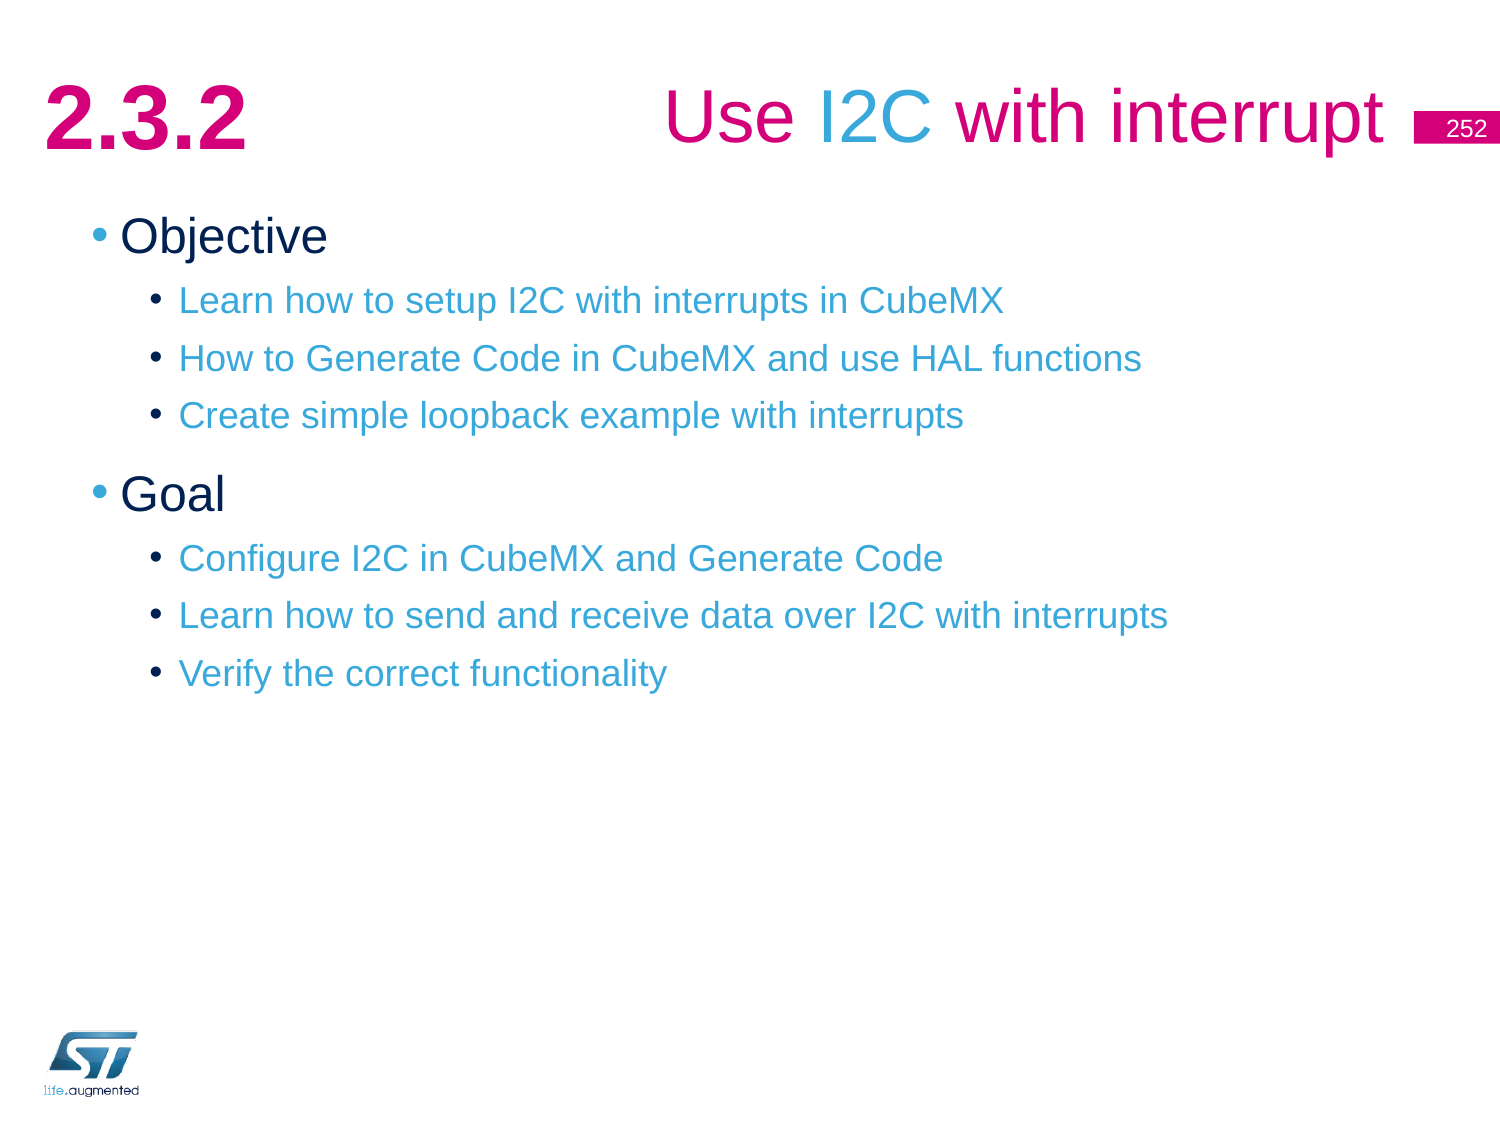

# Use I2C with interrupt
2.3.2
252
Objective
Learn how to setup I2C with interrupts in CubeMX
How to Generate Code in CubeMX and use HAL functions
Create simple loopback example with interrupts
Goal
Configure I2C in CubeMX and Generate Code
Learn how to send and receive data over I2C with interrupts
Verify the correct functionality